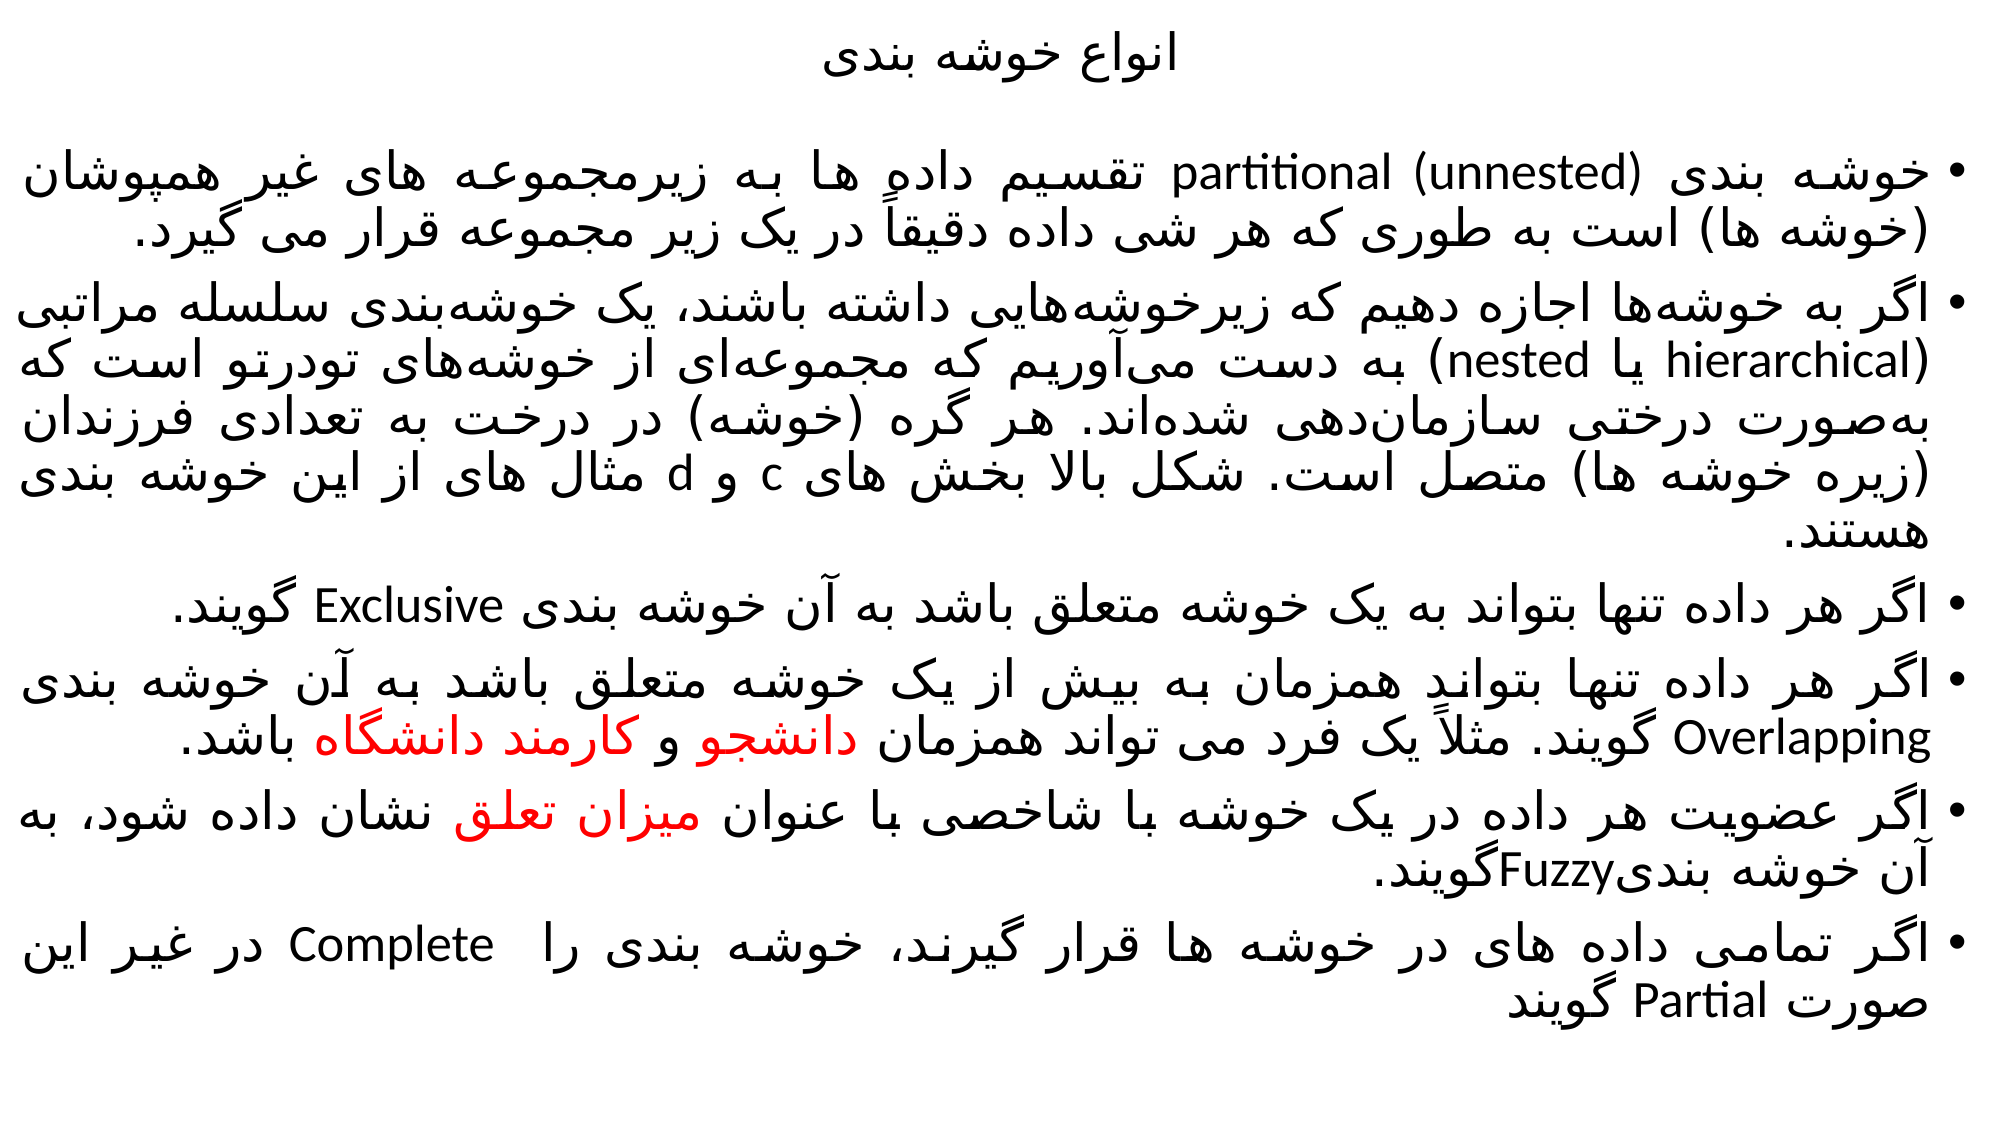

# انواع خوشه بندی
خوشه بندی partitional (unnested) تقسیم داده ها به زیرمجموعه های غیر همپوشان (خوشه ها) است به طوری که هر شی داده دقیقاً در یک زیر مجموعه قرار می گیرد.
اگر به خوشه‌ها اجازه دهیم که زیرخوشه‌هایی داشته باشند، یک خوشه‌بندی سلسله مراتبی (hierarchical یا nested) به دست می‌آوریم که مجموعه‌ای از خوشه‌های تودرتو است که به‌صورت درختی سازمان‌دهی شده‌اند. هر گره (خوشه) در درخت به تعدادی فرزندان (زیره خوشه ها) متصل است. شکل بالا بخش های c و d مثال های از این خوشه بندی هستند.
اگر هر داده تنها بتواند به یک خوشه متعلق باشد به آن خوشه بندی Exclusive گویند.
اگر هر داده تنها بتواند همزمان به بیش از یک خوشه متعلق باشد به آن خوشه بندی Overlapping گویند. مثلاً یک فرد می تواند همزمان دانشجو و کارمند دانشگاه باشد.
اگر عضویت هر داده در یک خوشه با شاخصی با عنوان میزان تعلق نشان داده شود، به آن خوشه بندیFuzzyگویند.
اگر تمامی داده های در خوشه ها قرار گیرند، خوشه بندی را  Complete در غیر این صورت Partial گویند